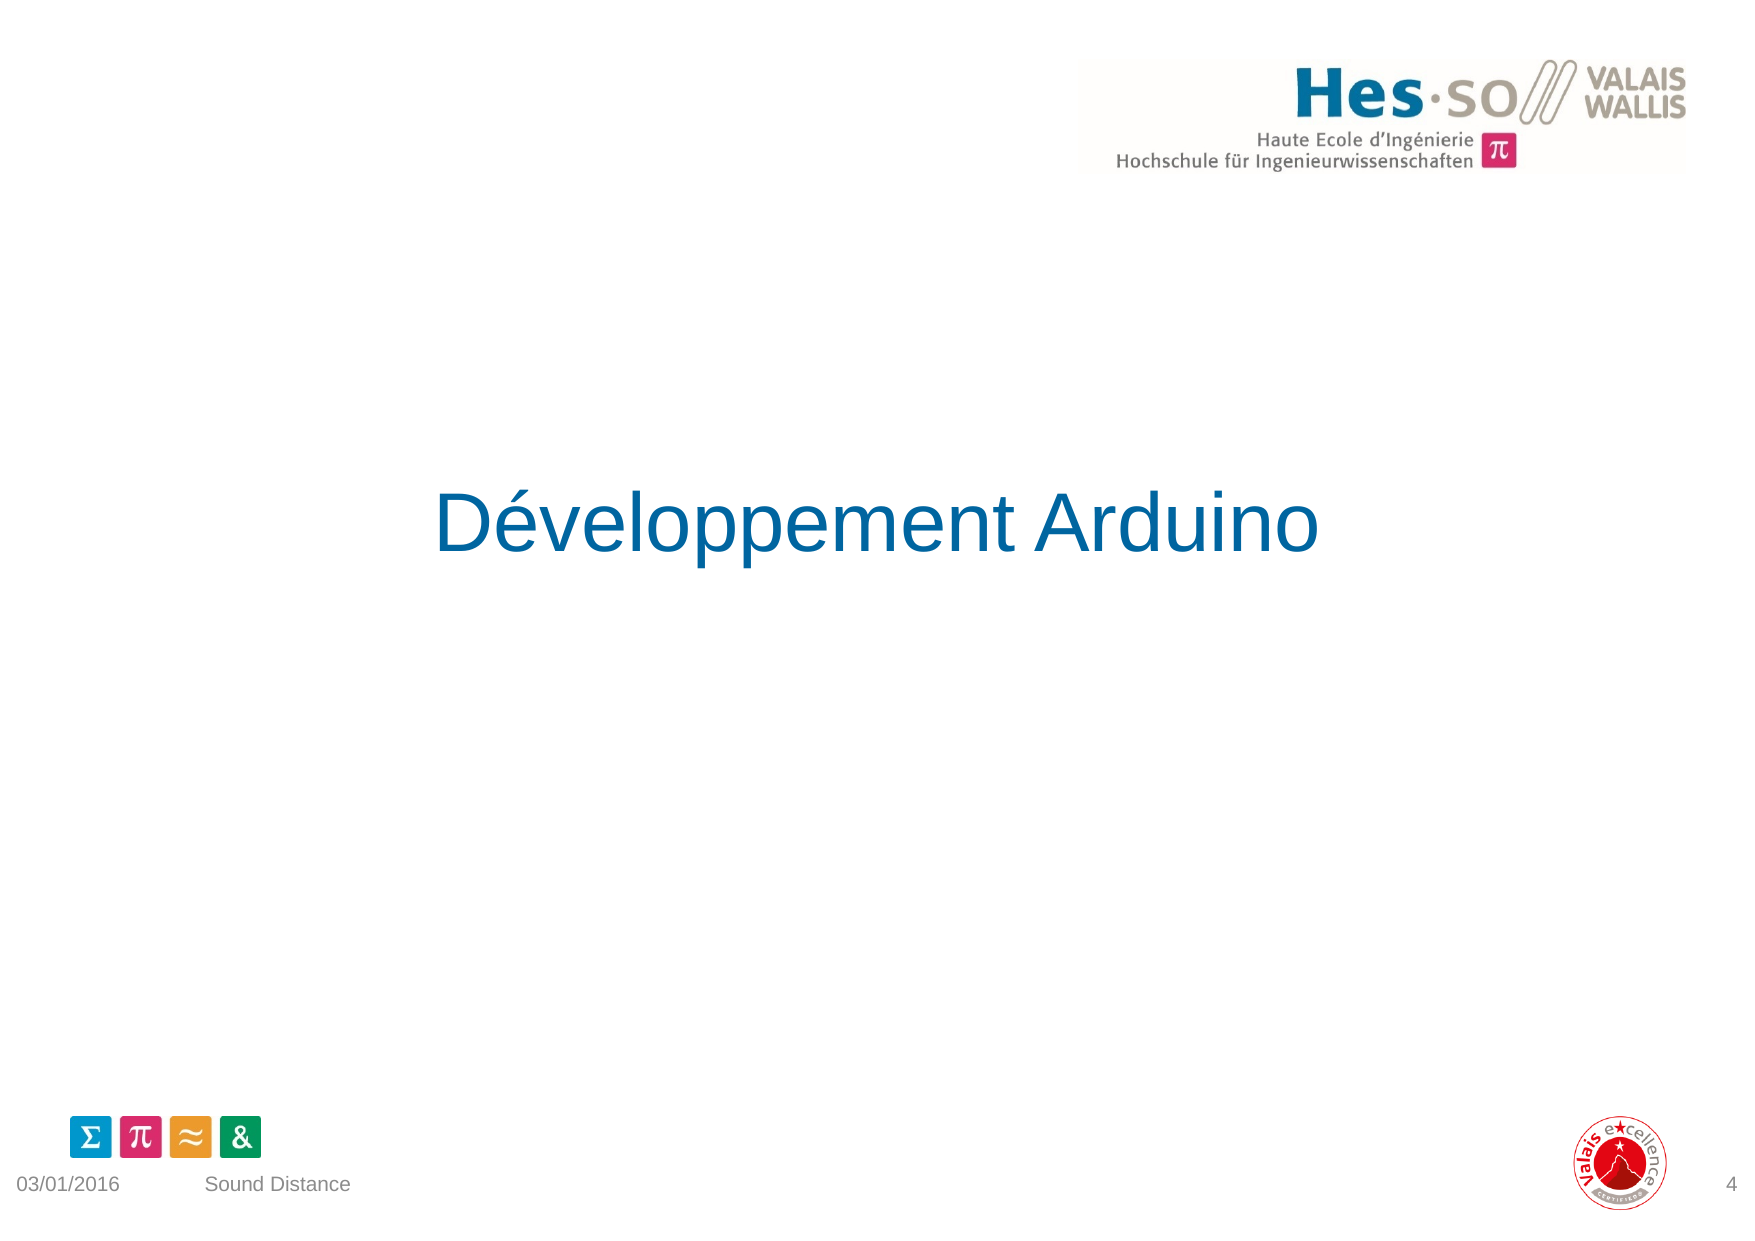

# Développement Arduino
03/01/2016
Sound Distance
4